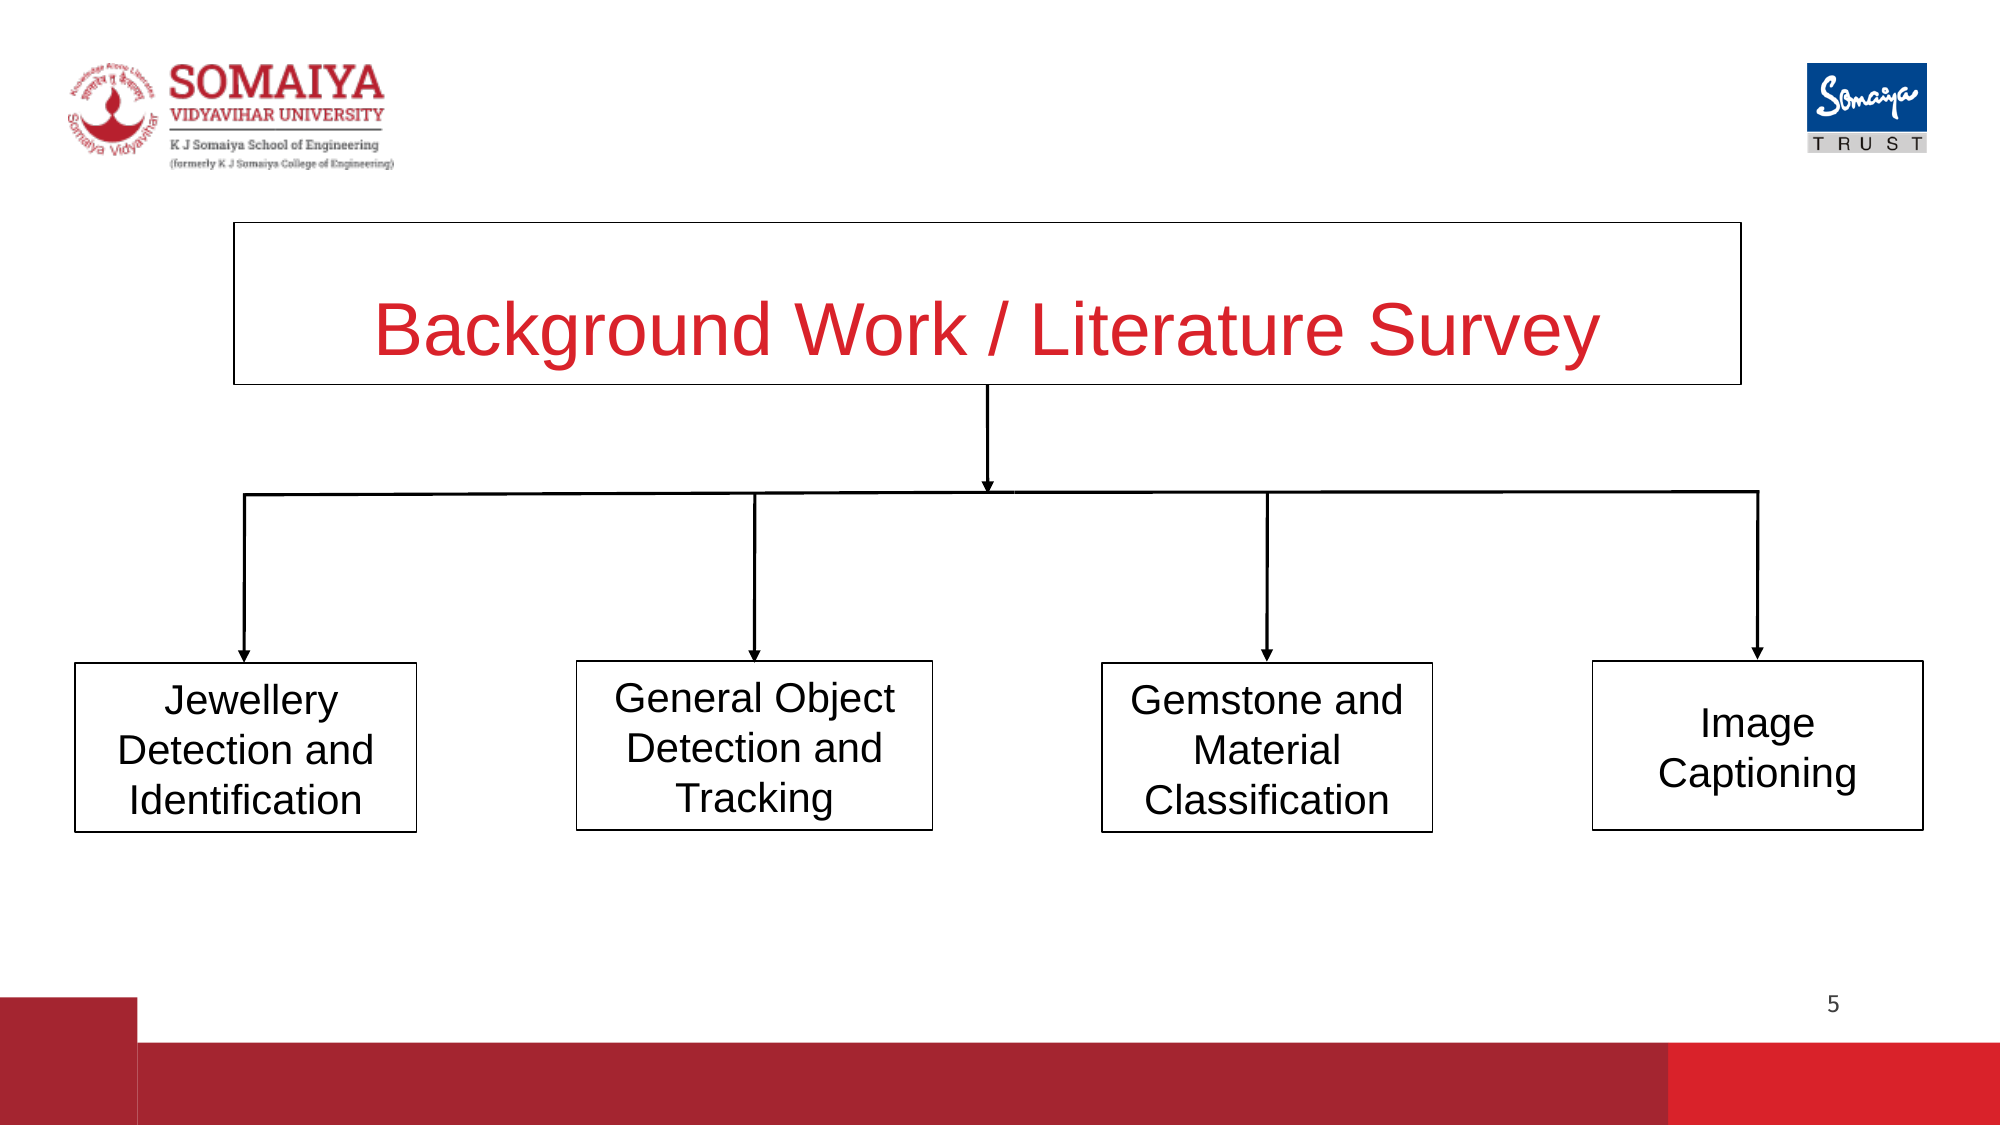

# Background Work / Literature Survey
General Object Detection and Tracking
Image Captioning
 Jewellery Detection and Identification
Gemstone and Material Classification
5